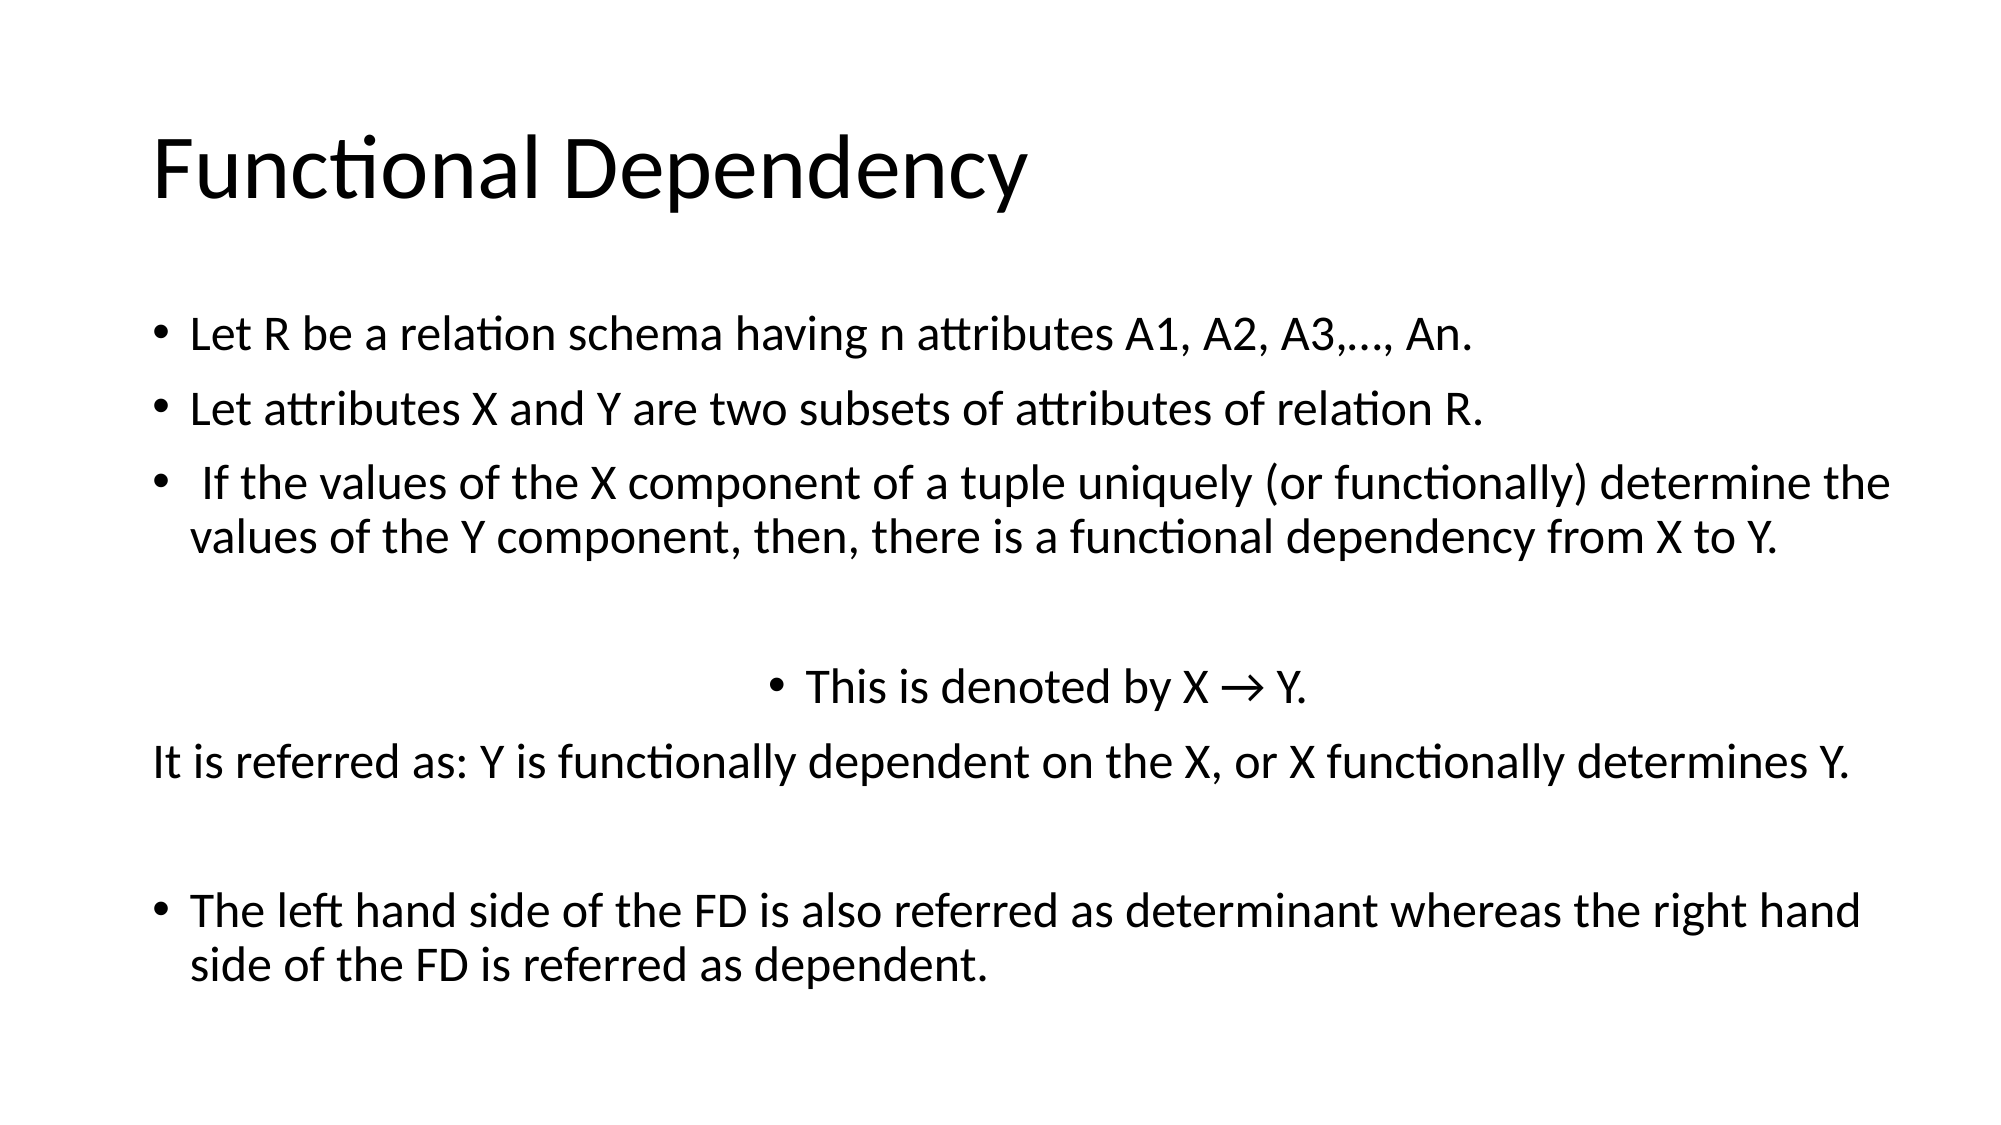

# Functional Dependency
Let R be a relation schema having n attributes A1, A2, A3,…, An.
Let attributes X and Y are two subsets of attributes of relation R.
 If the values of the X component of a tuple uniquely (or functionally) determine the values of the Y component, then, there is a functional dependency from X to Y.

This is denoted by X → Y.
It is referred as: Y is functionally dependent on the X, or X functionally determines Y.

The left hand side of the FD is also referred as determinant whereas the right hand side of the FD is referred as dependent.